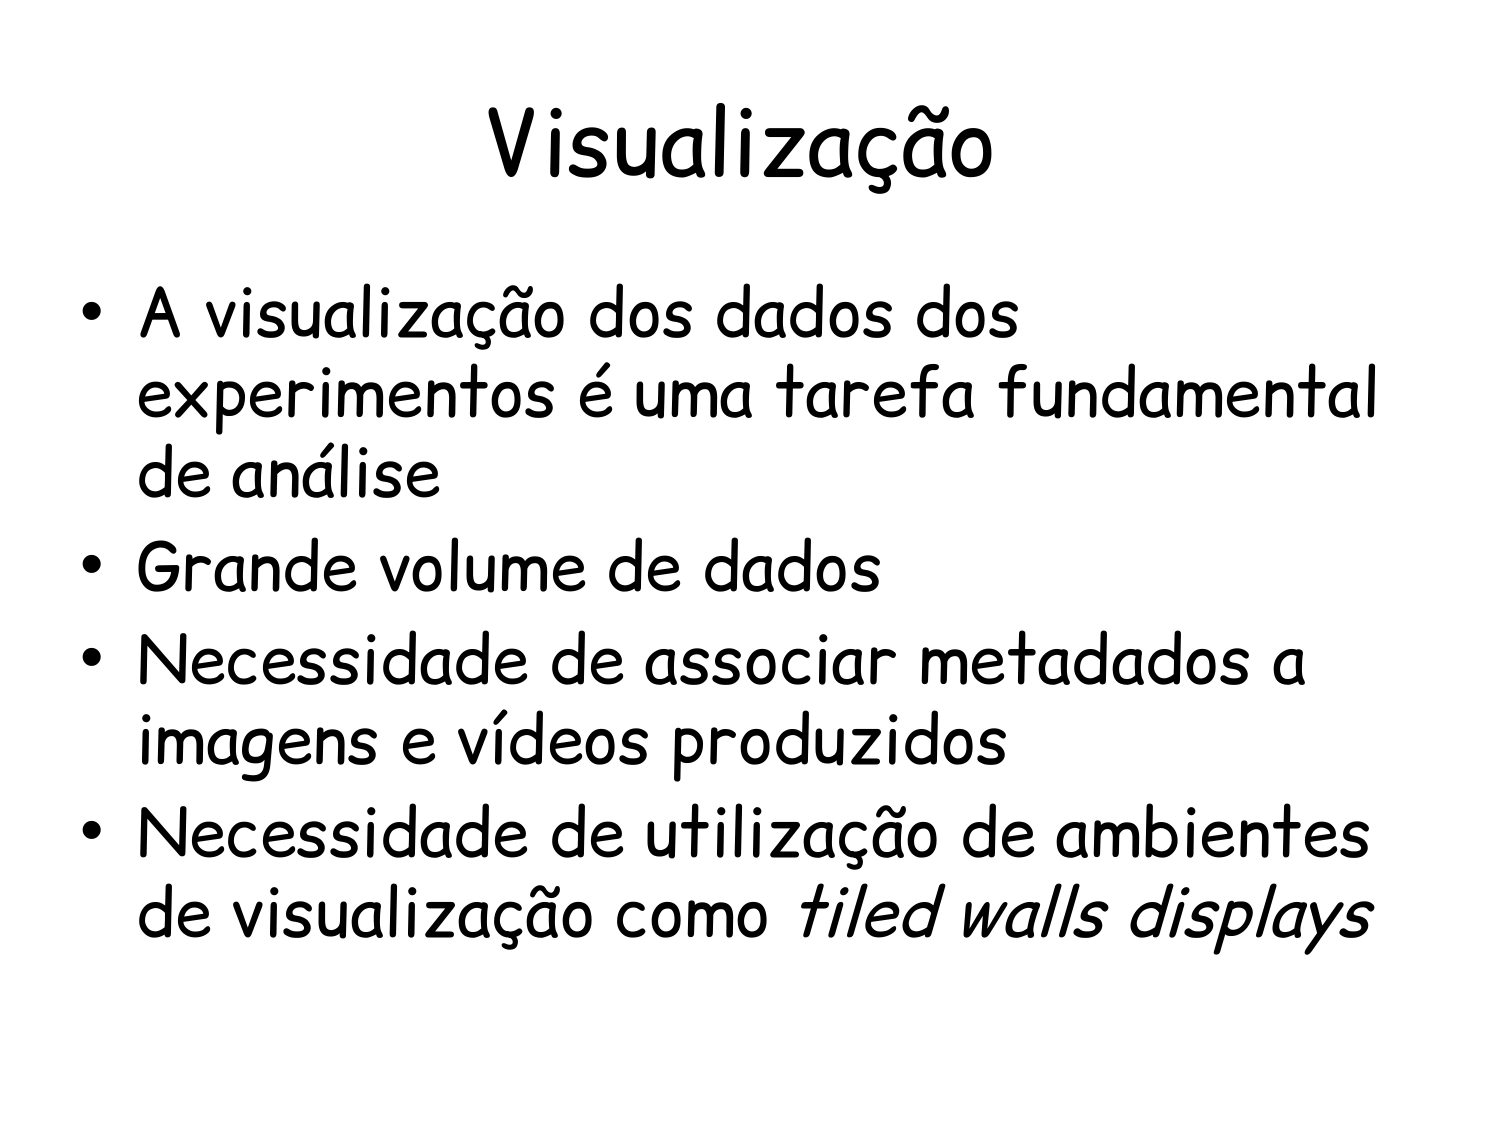

# Visualização
A visualização dos dados dos experimentos é uma tarefa fundamental de análise
Grande volume de dados
Necessidade de associar metadados a imagens e vídeos produzidos
Necessidade de utilização de ambientes de visualização como tiled walls displays